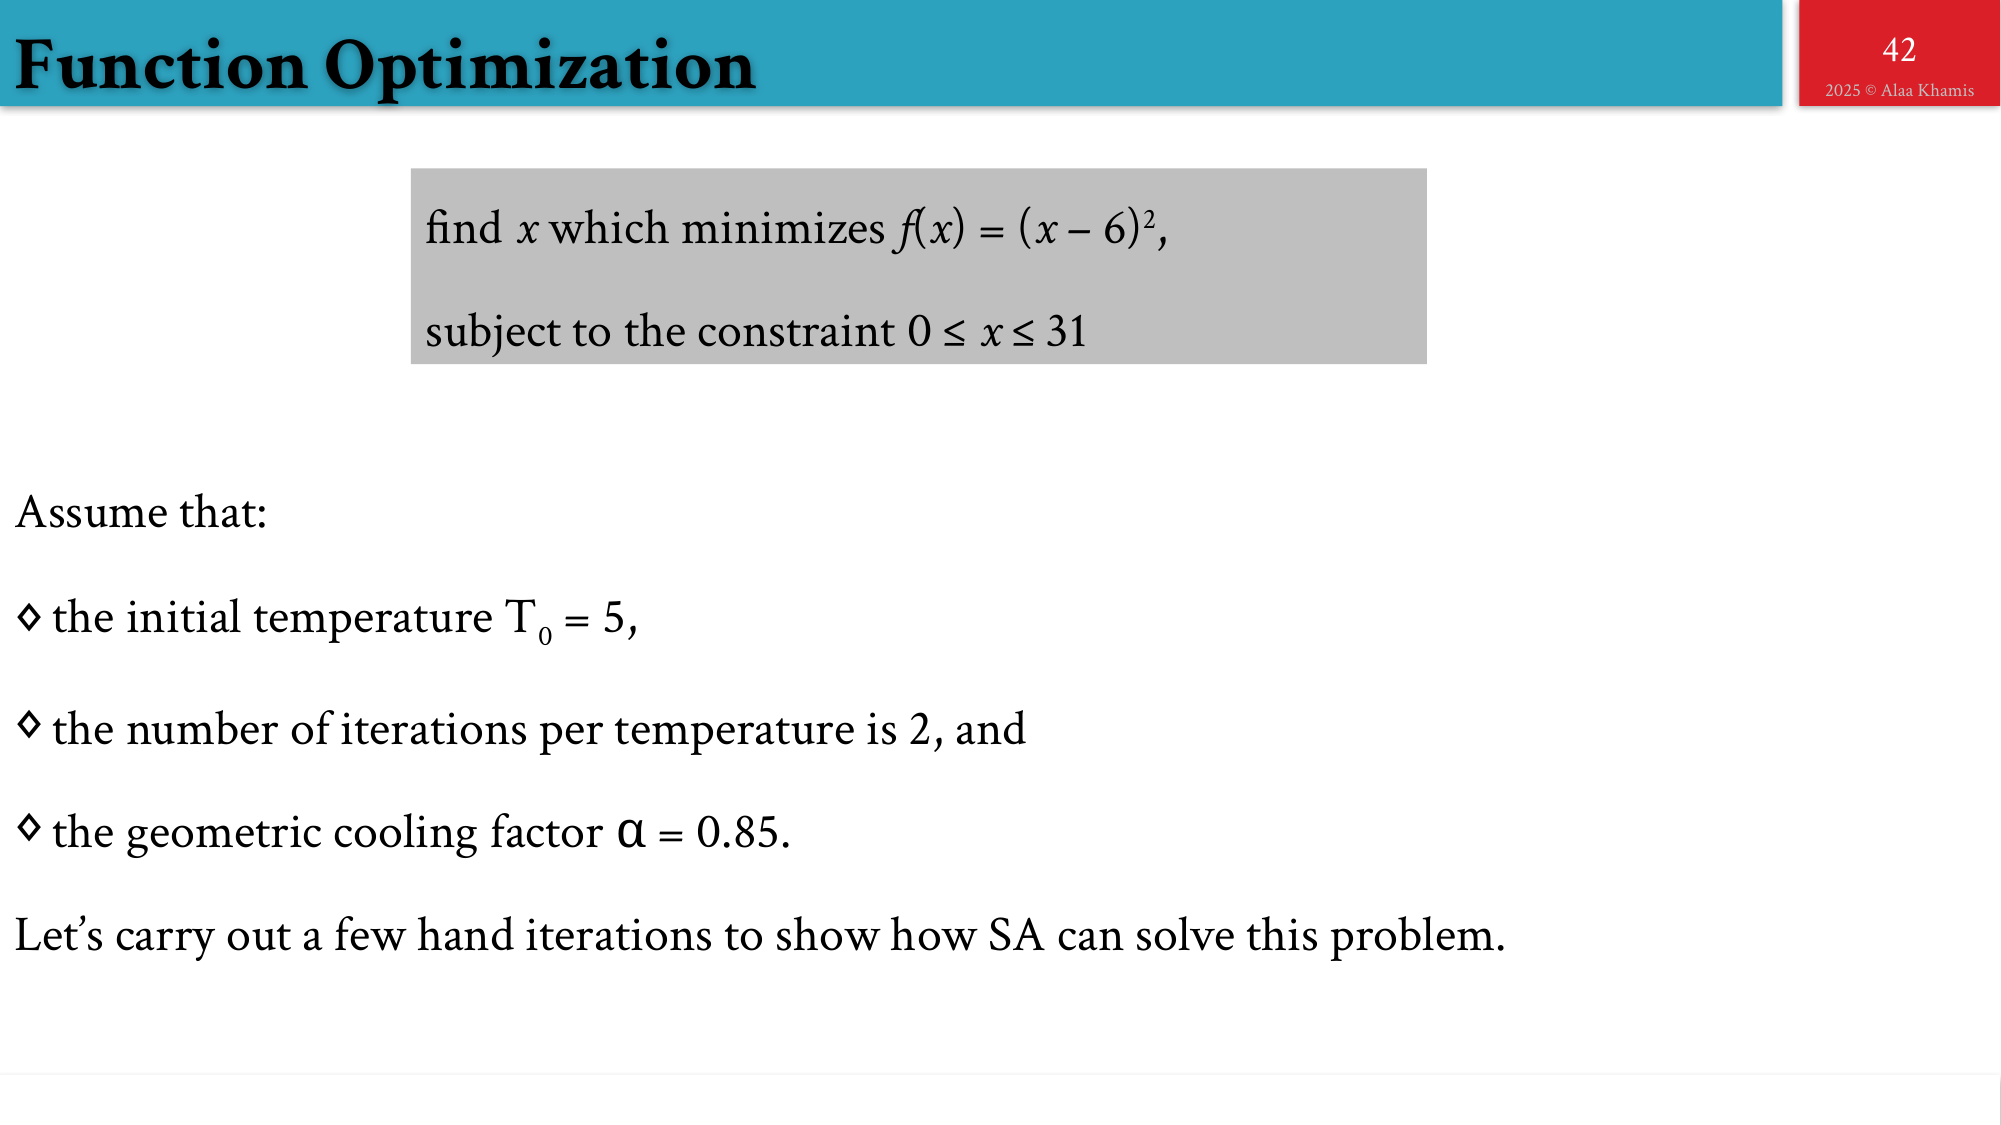

Function Optimization
find x which minimizes f(x) = (x – 6)2,
subject to the constraint 0 ≤ x ≤ 31
Assume that:
the initial temperature T0 = 5,
the number of iterations per temperature is 2, and
the geometric cooling factor α = 0.85.
Let’s carry out a few hand iterations to show how SA can solve this problem.